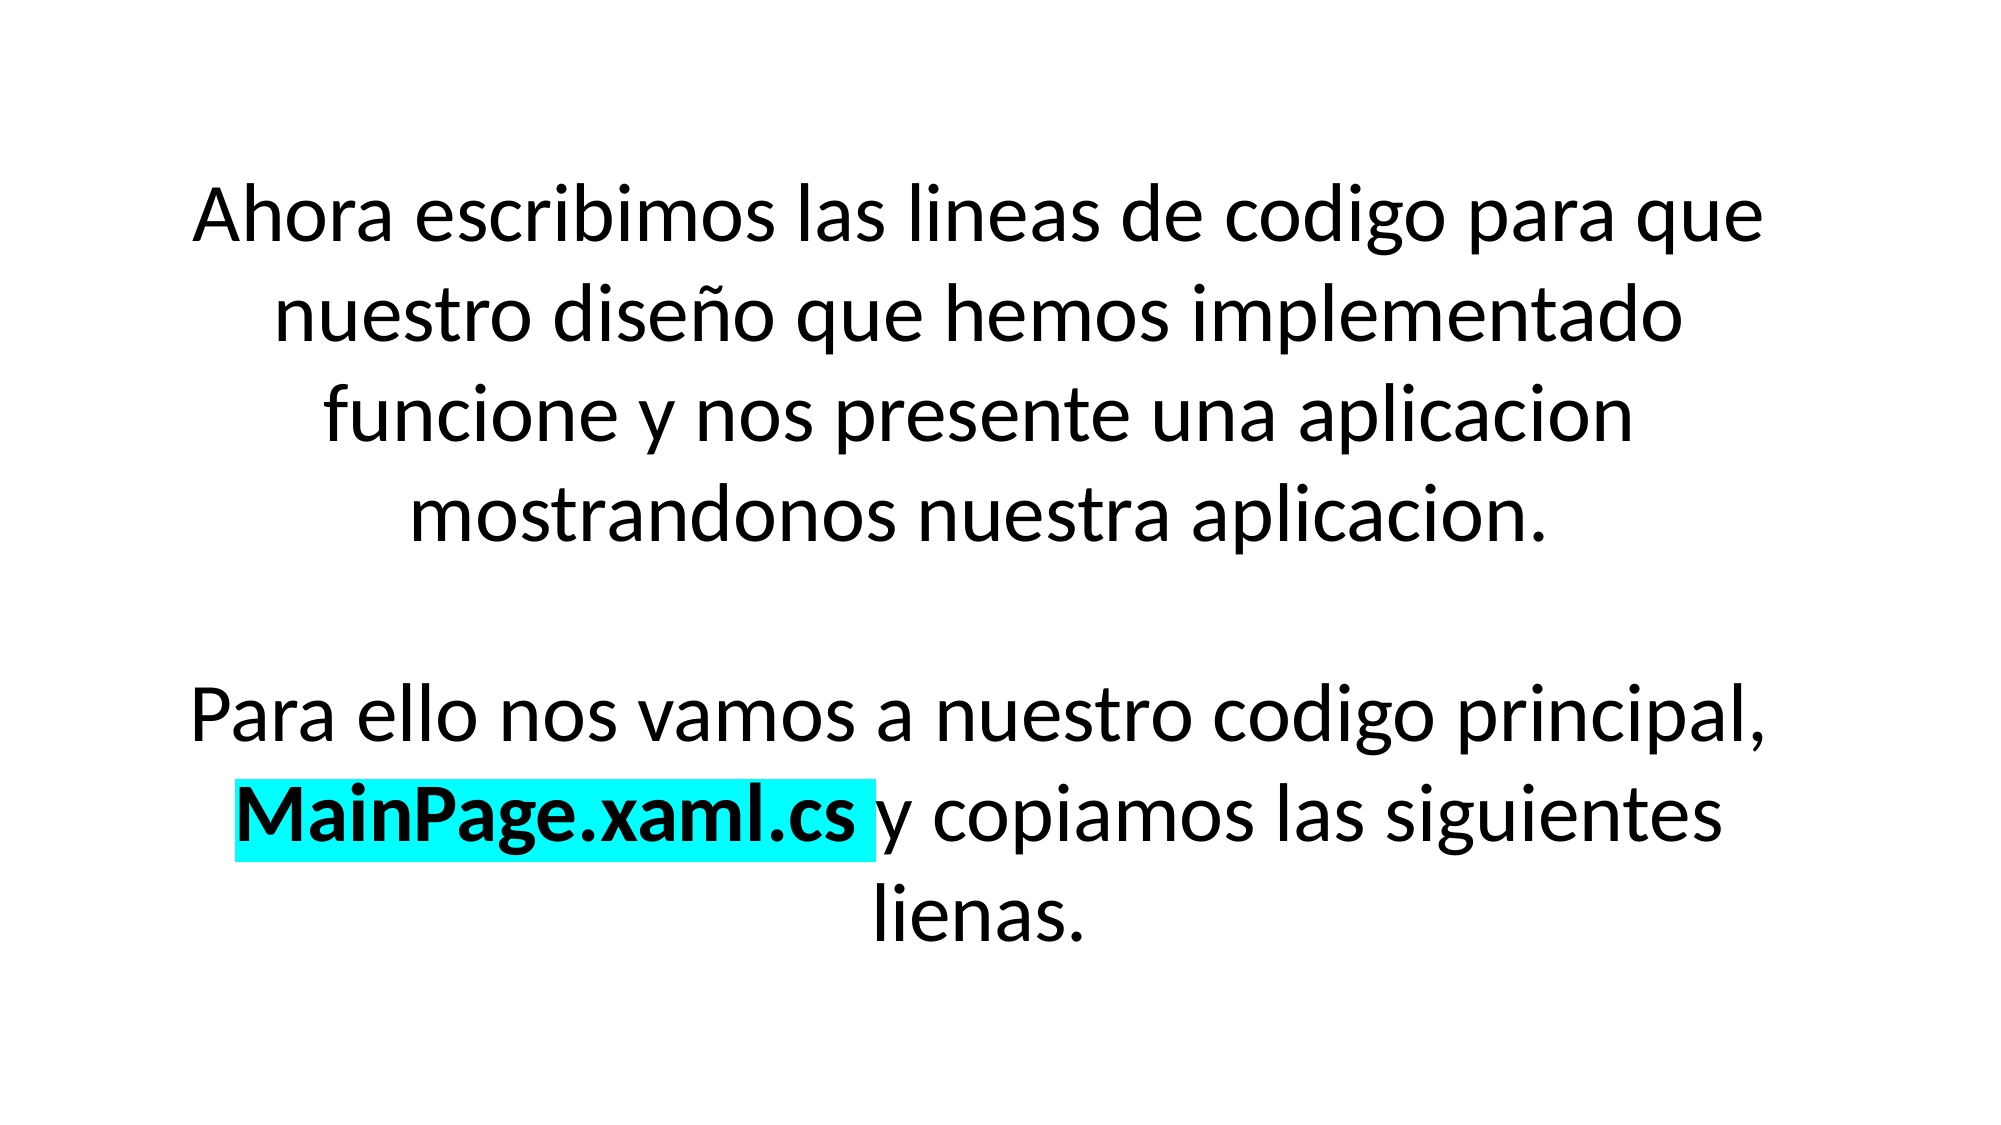

Ahora escribimos las lineas de codigo para que nuestro diseño que hemos implementado funcione y nos presente una aplicacion mostrandonos nuestra aplicacion.

Para ello nos vamos a nuestro codigo principal, MainPage.xaml.cs y copiamos las siguientes lienas.